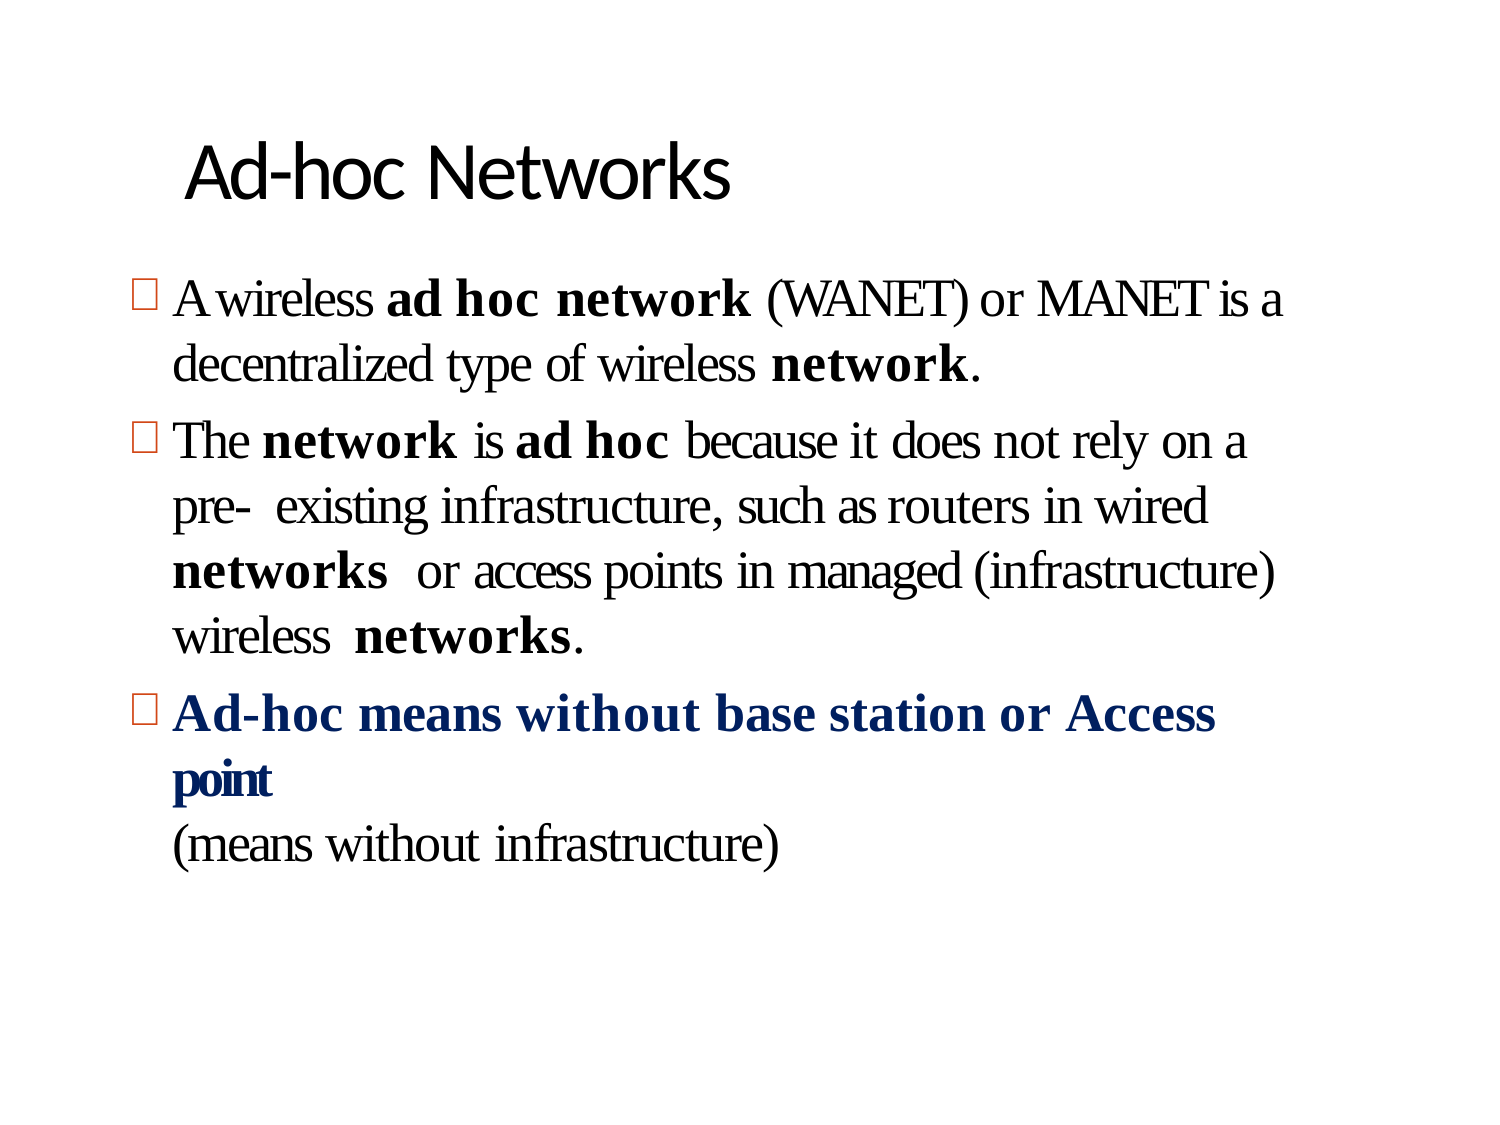

# Ad-hoc Networks
A wireless ad hoc network (WANET) or MANET is a  decentralized type of wireless network.
The network is ad hoc because it does not rely on a pre-  existing infrastructure, such as routers in wired networks  or access points in managed (infrastructure) wireless  networks.
Ad-hoc means without base station or Access point
(means without infrastructure)